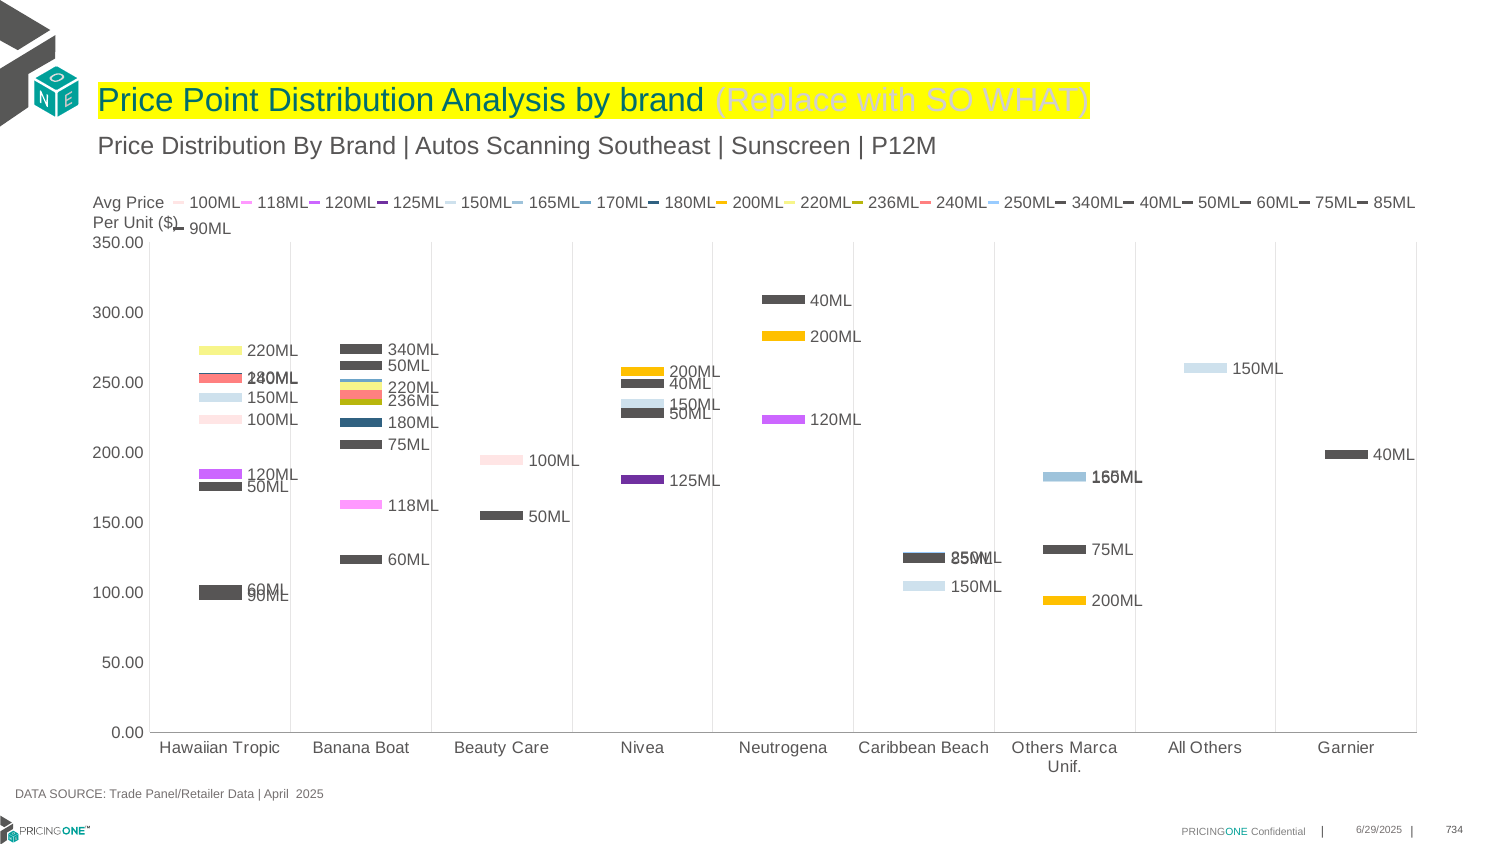

# Price Point Distribution Analysis by brand (Replace with SO WHAT)
Price Distribution By Brand | Autos Scanning Southeast | Sunscreen | P12M

### Chart

| Category | 100ML | 118ML | 120ML | 125ML | 150ML | 165ML | 170ML | 180ML | 200ML | 220ML | 236ML | 240ML | 250ML | 340ML | 40ML | 50ML | 60ML | 75ML | 85ML | 90ML |
|---|---|---|---|---|---|---|---|---|---|---|---|---|---|---|---|---|---|---|---|---|
| Hawaiian Tropic | 223.3404 | None | 184.3407 | None | 238.8168 | None | None | 253.2284 | None | 272.6593 | None | 252.5597 | None | None | None | 175.3659 | 101.9609 | None | None | 97.7547 |
| Banana Boat | None | 162.4452 | None | None | None | None | 249.0488 | 221.1435 | None | 246.4649 | 236.9016 | 241.0795 | None | 273.5553 | None | 261.8225 | 123.3415 | 205.3961 | None | None |
| Beauty Care | 194.2405 | None | None | None | None | None | None | None | None | None | None | None | None | None | None | 154.4767 | None | None | None | None |
| Nivea | None | None | None | 180.2336 | 234.5583 | None | None | None | 257.7365 | None | None | None | None | None | 249.0713 | 227.9312 | None | None | None | None |
| Neutrogena | None | None | 223.2473 | None | None | None | None | None | 282.8961 | None | None | None | None | None | 308.7066 | None | None | None | None | None |
| Caribbean Beach | None | None | None | None | 104.5028 | None | None | None | None | None | None | None | 125.0706 | None | None | None | None | None | 124.4985 | None |
| Others Marca Unif. | None | None | None | None | 181.6761 | 182.532 | None | None | 94.1891 | None | None | None | None | None | None | None | None | 130.5464 | None | None |
| All Others | None | None | None | None | 259.9091 | None | None | None | None | None | None | None | None | None | None | None | None | None | None | None |
| Garnier | None | None | None | None | None | None | None | None | None | None | None | None | None | None | 198.3988 | None | None | None | None | None |
Avg Price
Per Unit ($)
DATA SOURCE: Trade Panel/Retailer Data | April  2025
6/29/2025
734